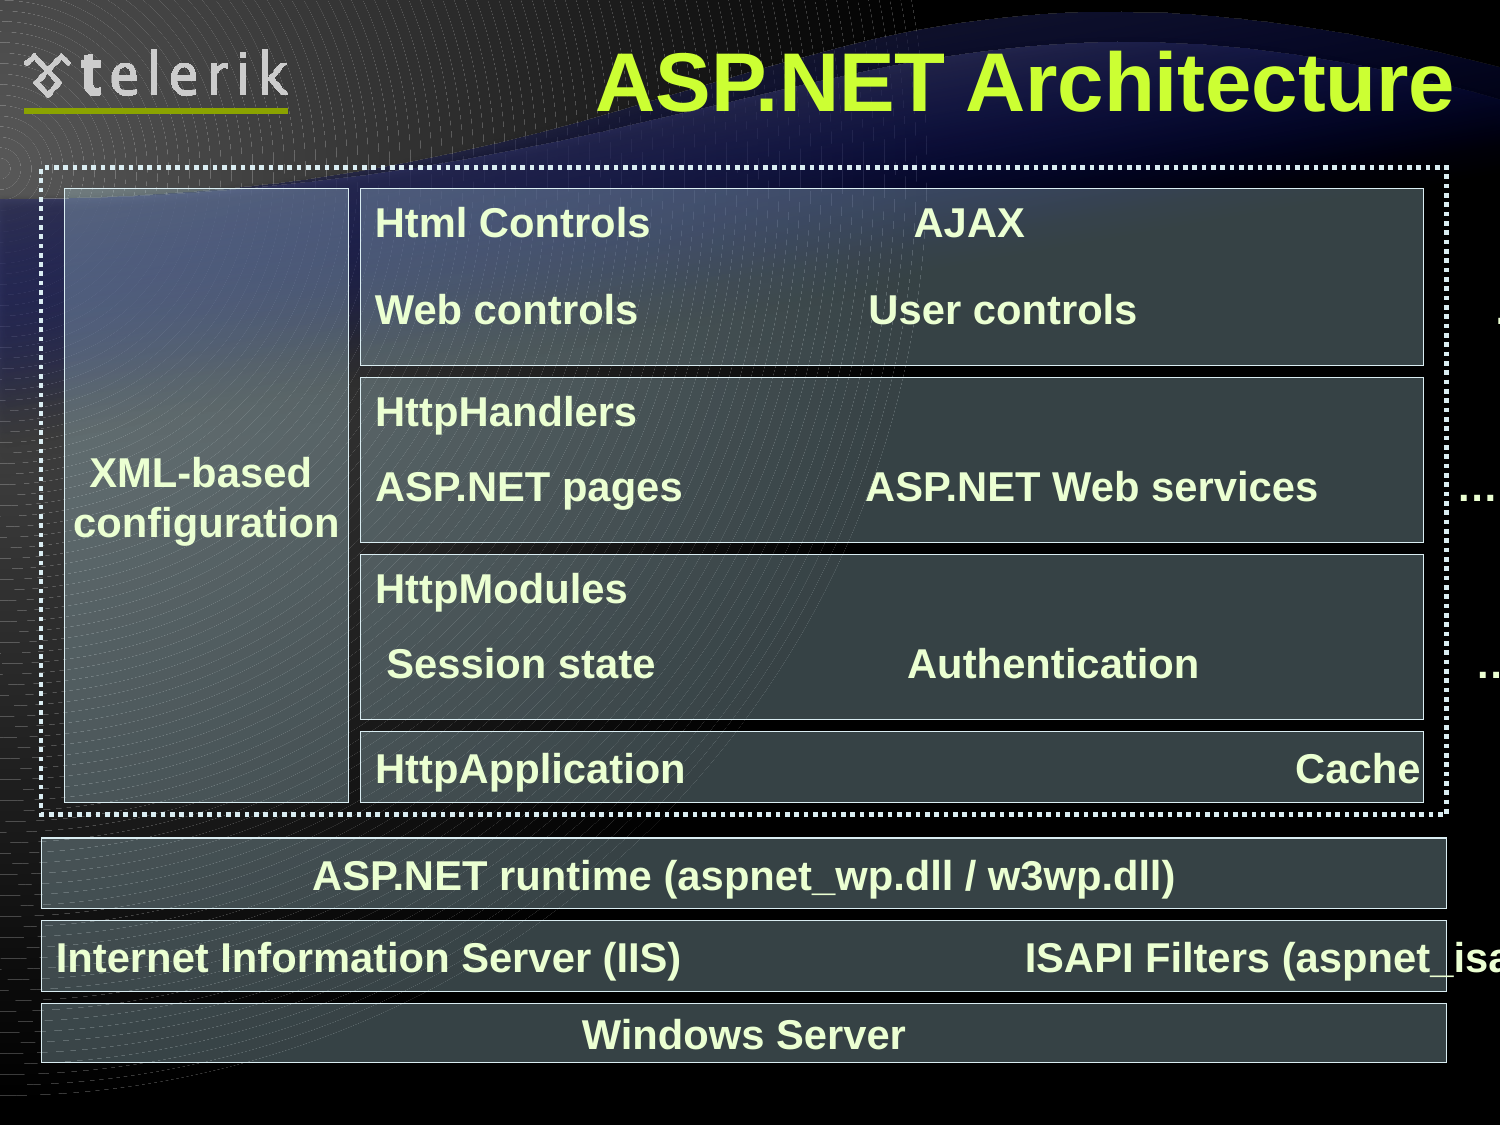

# ASP.NET Architecture

XML-based
configuration
Html Controls                       AJAX
Web controls                    User controls                               …
HttpHandlers
ASP.NET pages                ASP.NET Web services            …
HttpModules
 Session state                      Authentication                        …
HttpApplication                                                     Cache
ASP.NET runtime (aspnet_wp.dll / w3wp.dll)
Internet Information Server (IIS)		      ISAPI Filters (aspnet_isapi.dll)
Windows Server